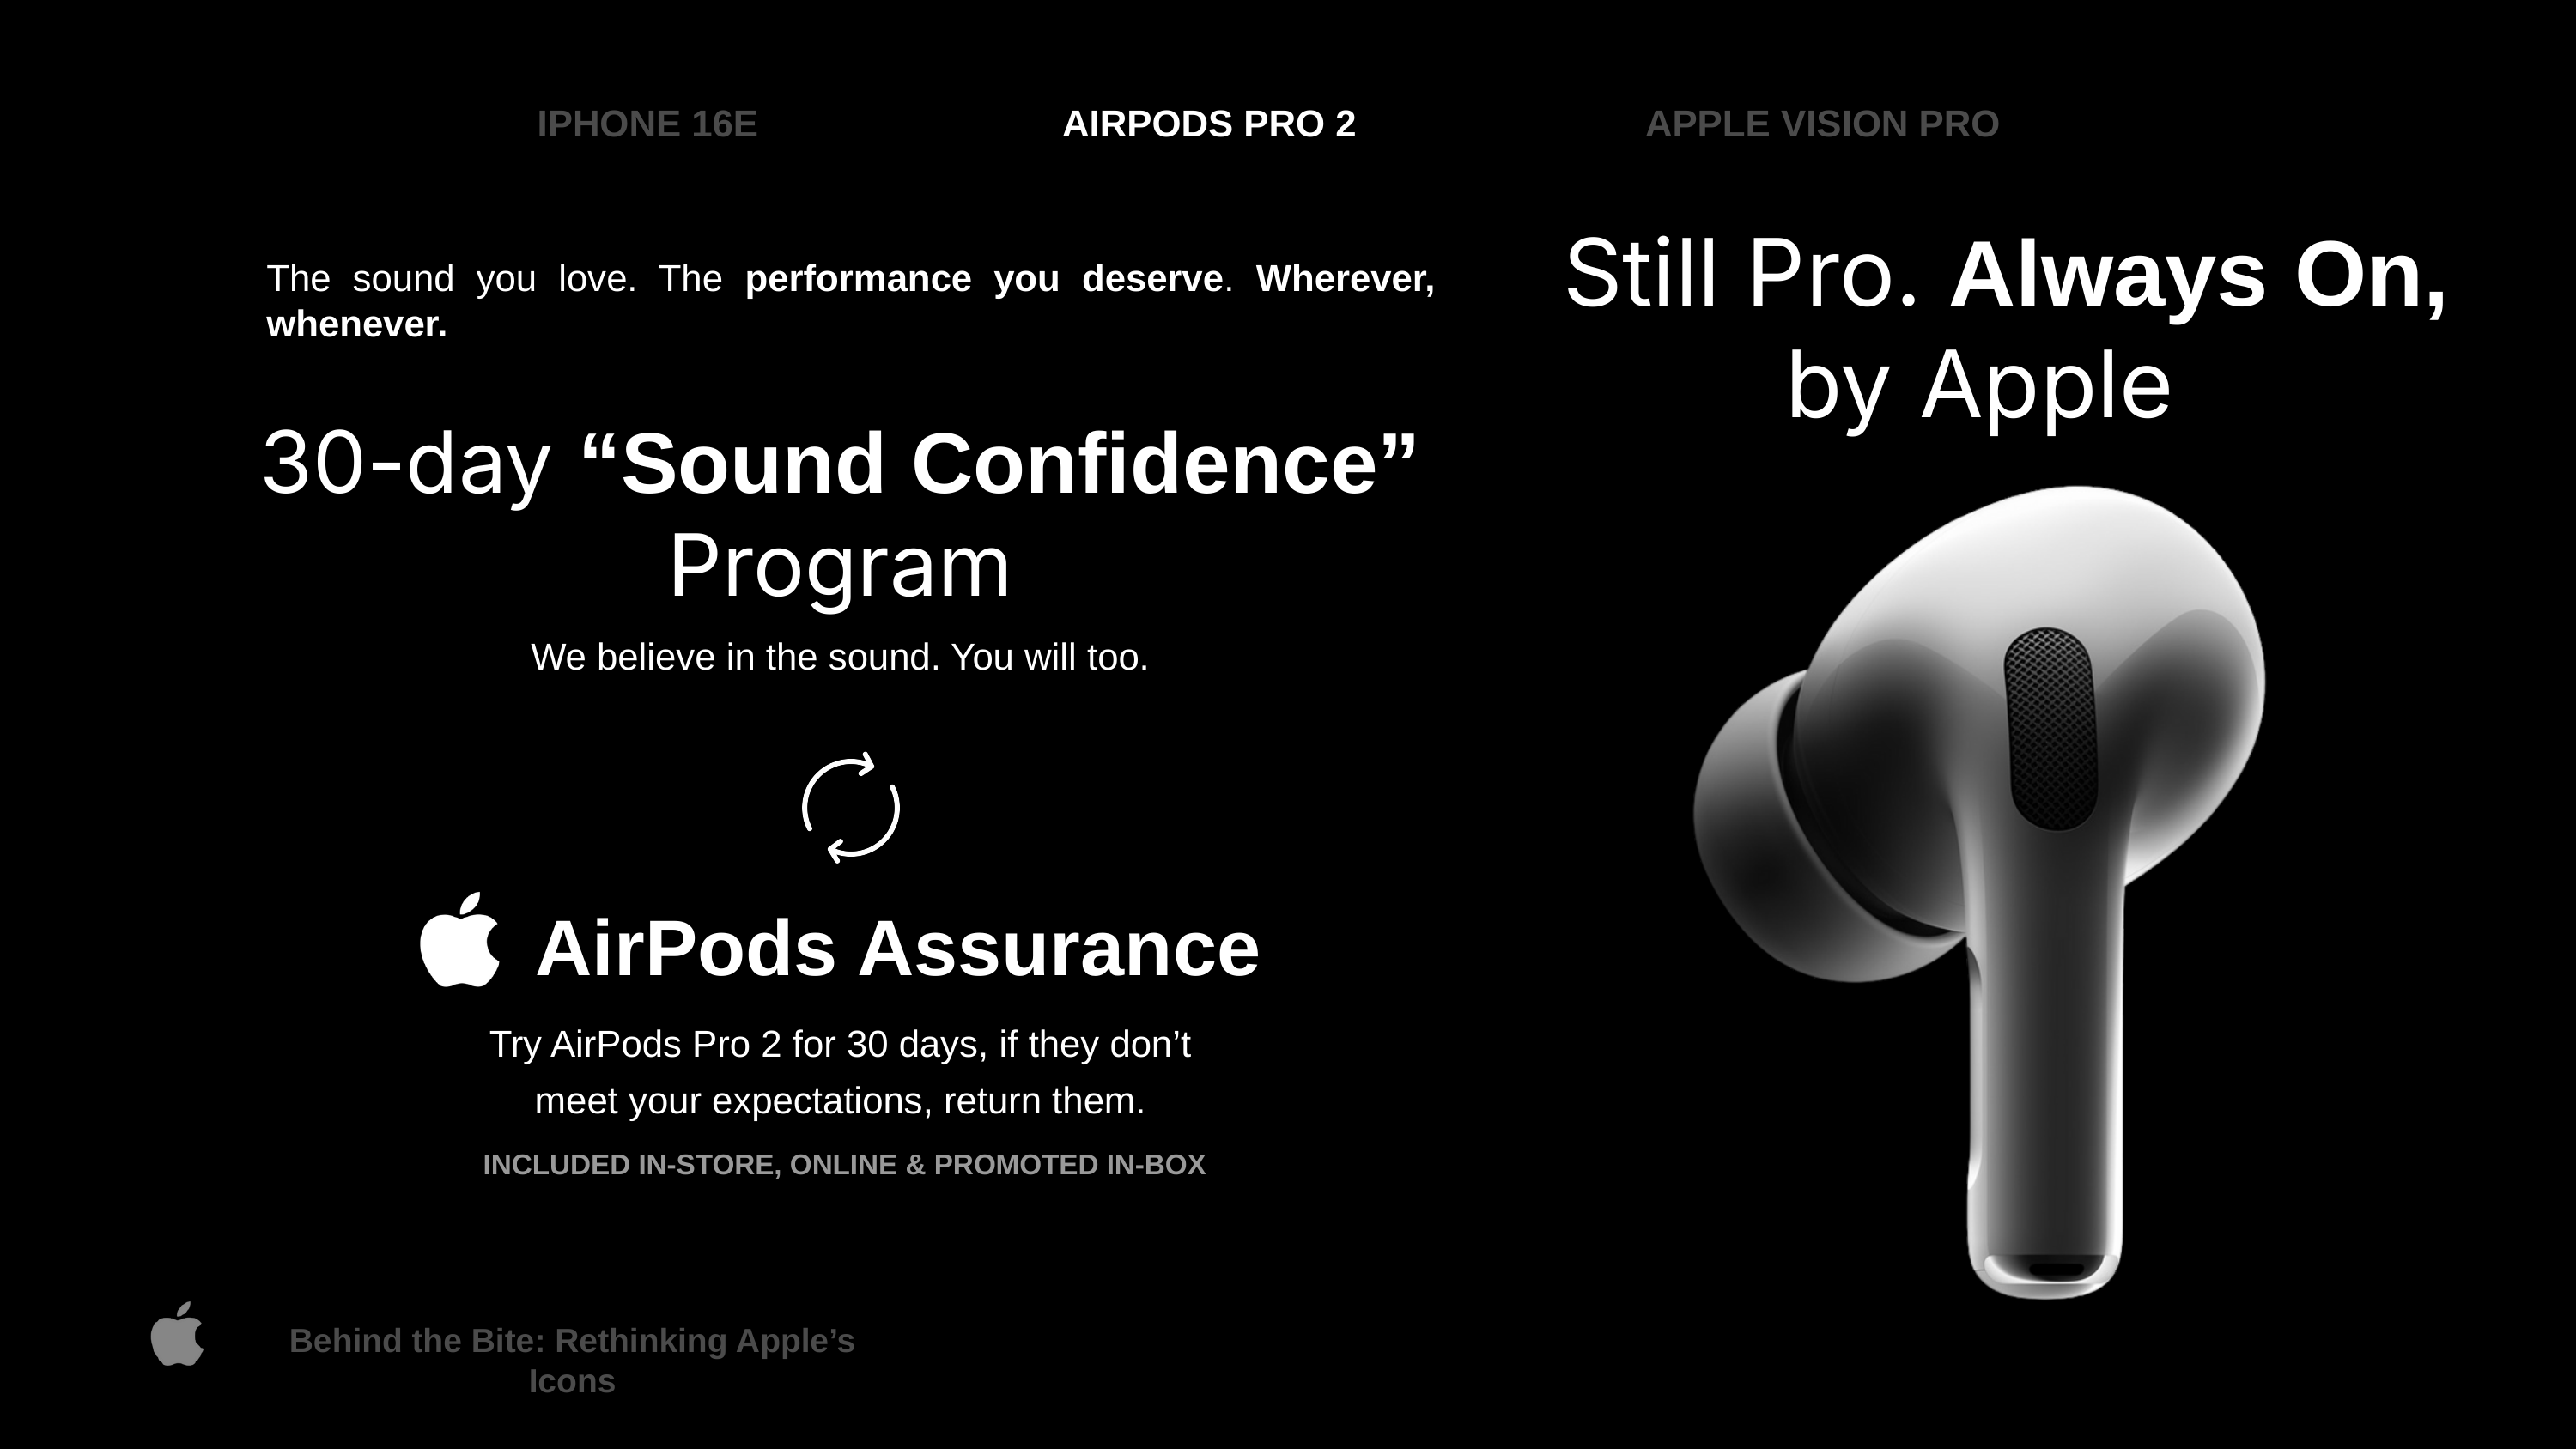

IPHONE 16E
AIRPODS PRO 2
APPLE VISION PRO
  Still Pro. Always On,
by Apple
The sound you love. The performance you deserve. Wherever, whenever.
30-day “Sound Confidence” Program

We believe in the sound. You will too.

AirPods Assurance
Try AirPods Pro 2 for 30 days, if they don’t meet your expectations, return them.
INCLUDED IN-STORE, ONLINE & PROMOTED IN-BOX

Behind the Bite: Rethinking Apple’s Icons